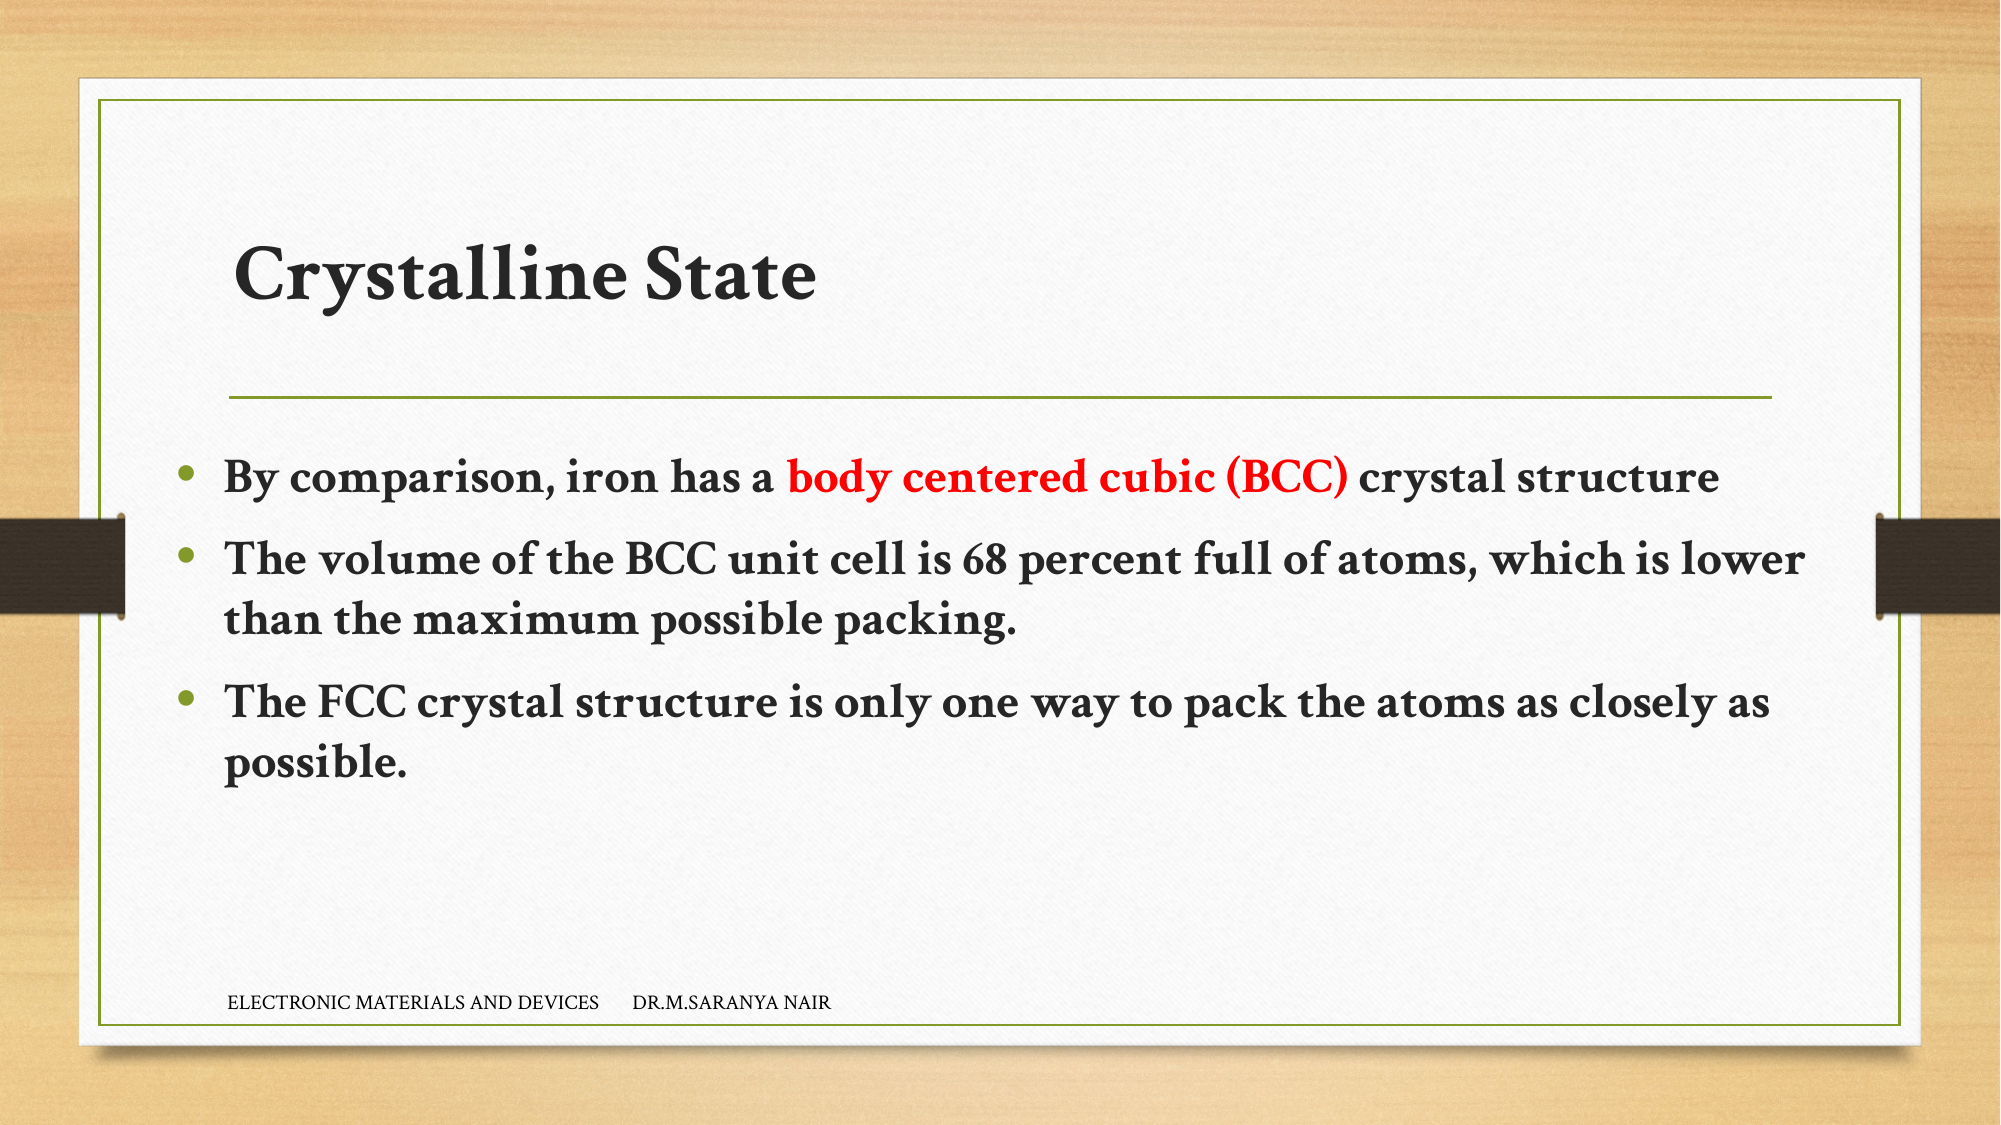

Crystalline State
By comparison, iron has a body centered cubic (BCC) crystal structure
The volume of the BCC unit cell is 68 percent full of atoms, which is lower than the maximum possible packing.
The FCC crystal structure is only one way to pack the atoms as closely as possible.
ELECTRONIC MATERIALS AND DEVICES       DR.M.SARANYA NAIR